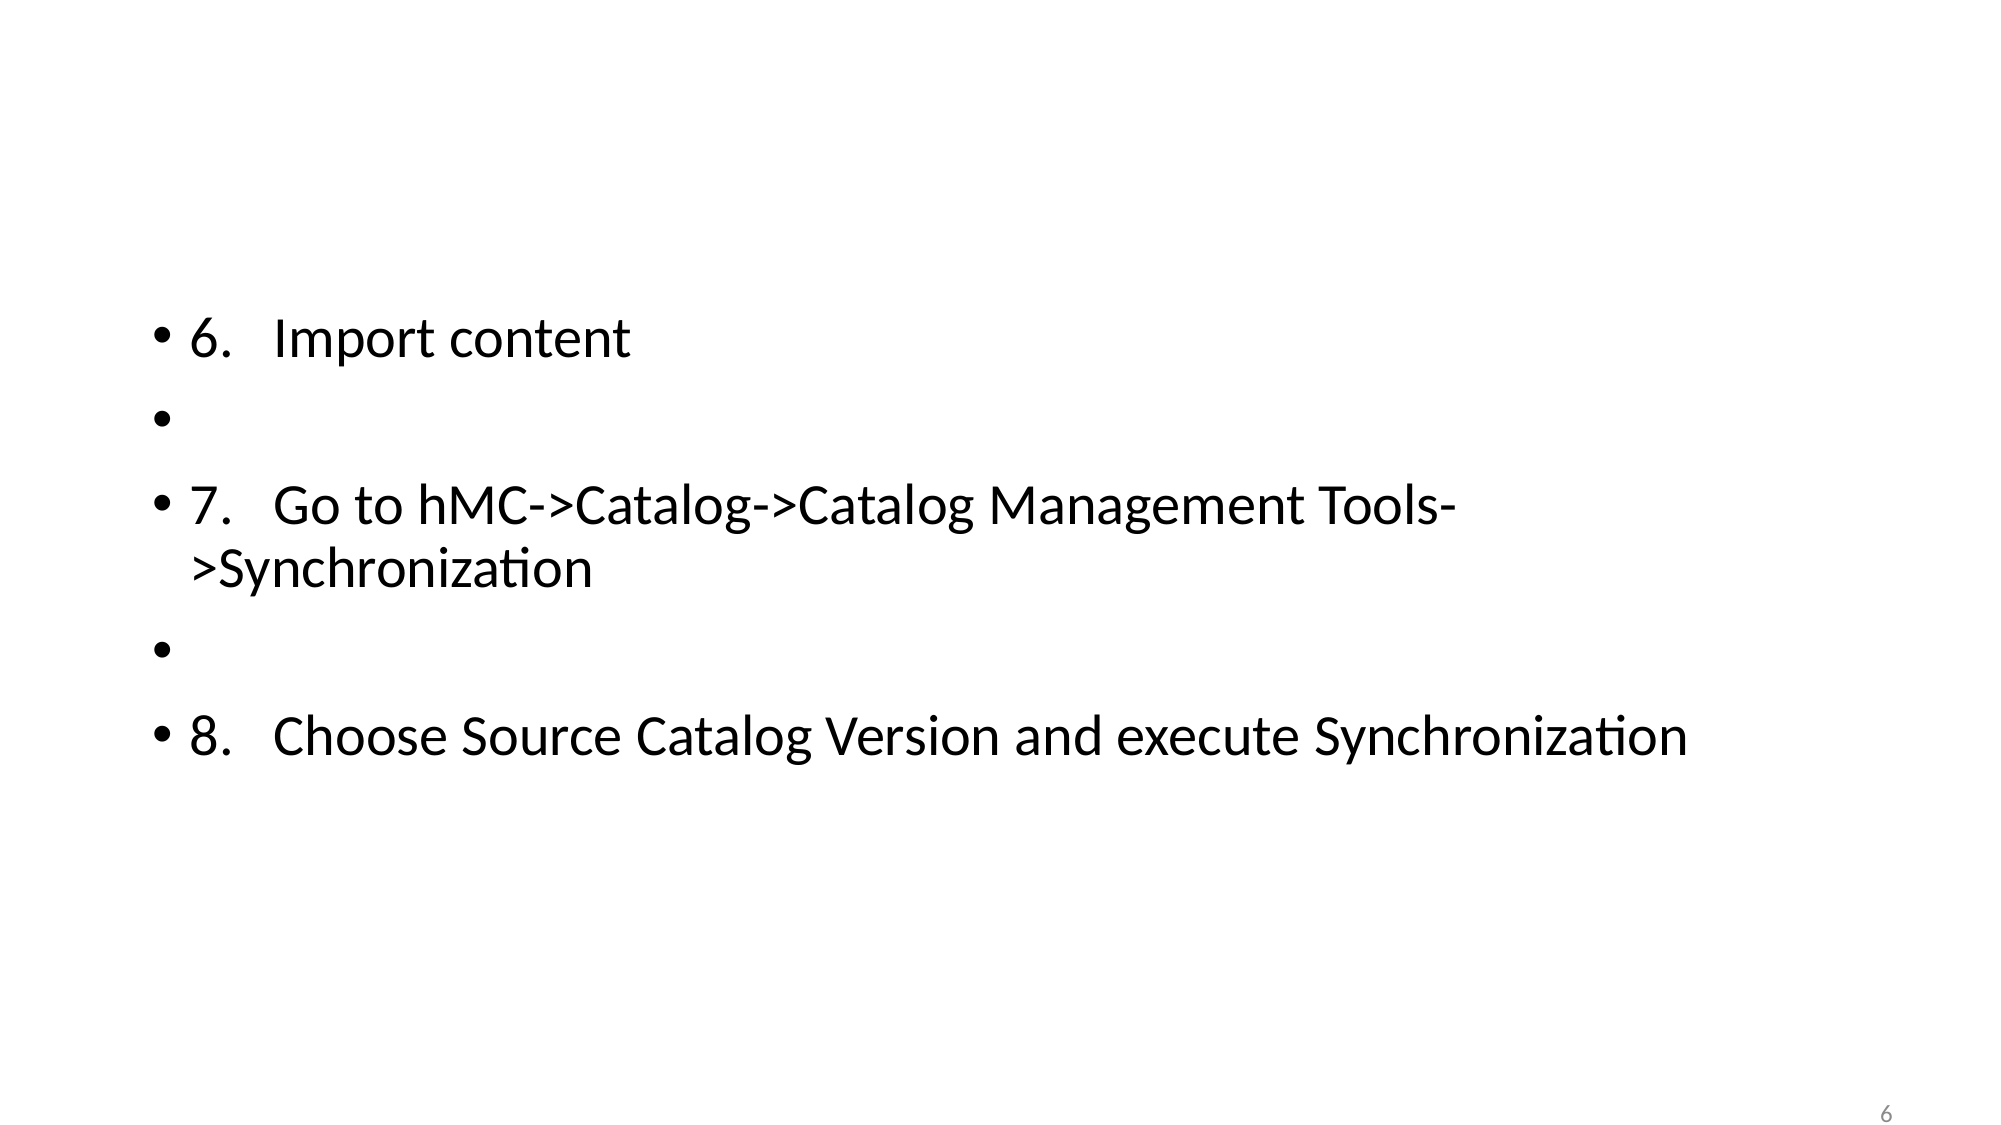

#
6.   Import content

7.   Go to hMC->Catalog->Catalog Management Tools->Synchronization

8.   Choose Source Catalog Version and execute Synchronization

66